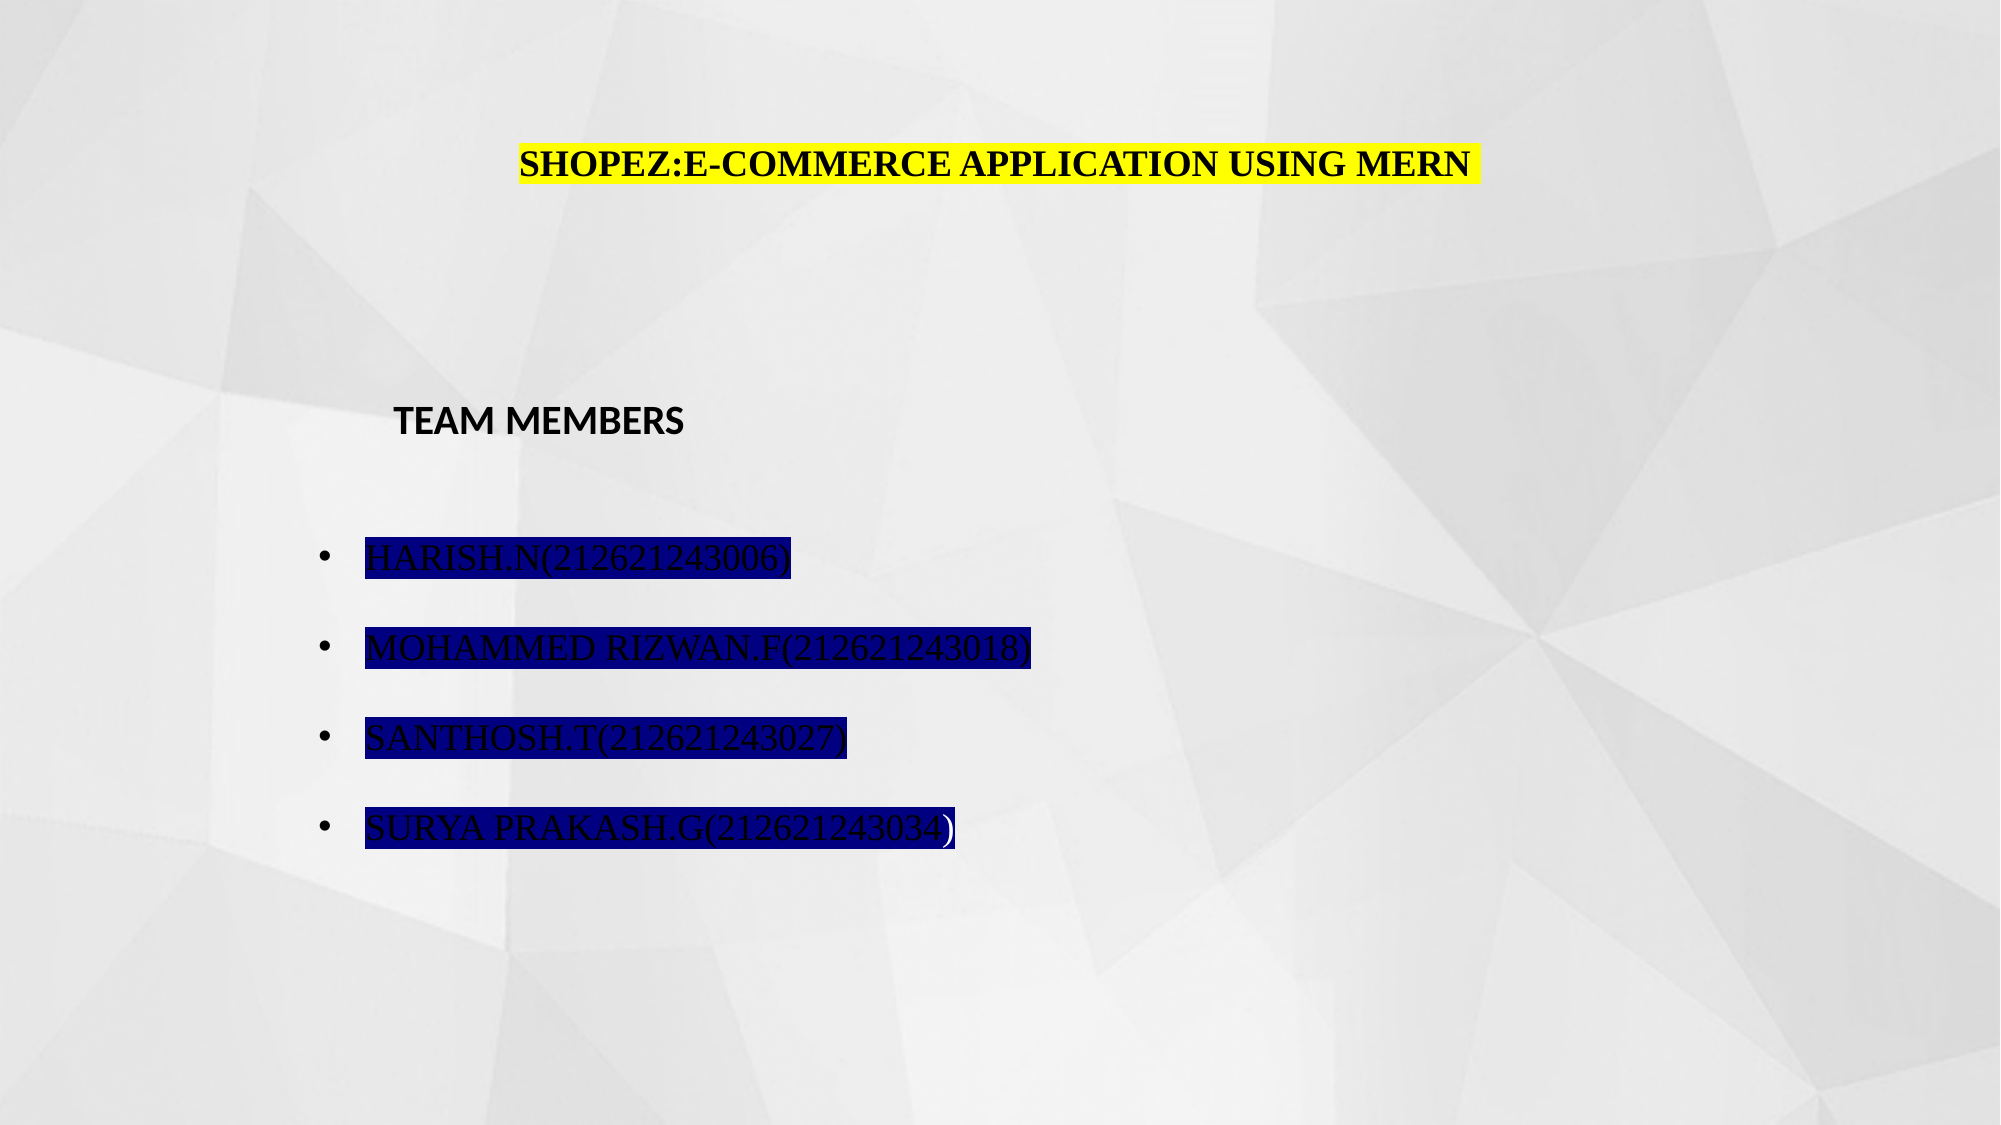

SHOPEZ:E-COMMERCE APPLICATION USING MERN
TEAM MEMBERS

HARISH.N(212621243006)

MOHAMMED RIZWAN.F(212621243018)

SANTHOSH.T(212621243027)

SURYA PRAKASH.G(212621243034)